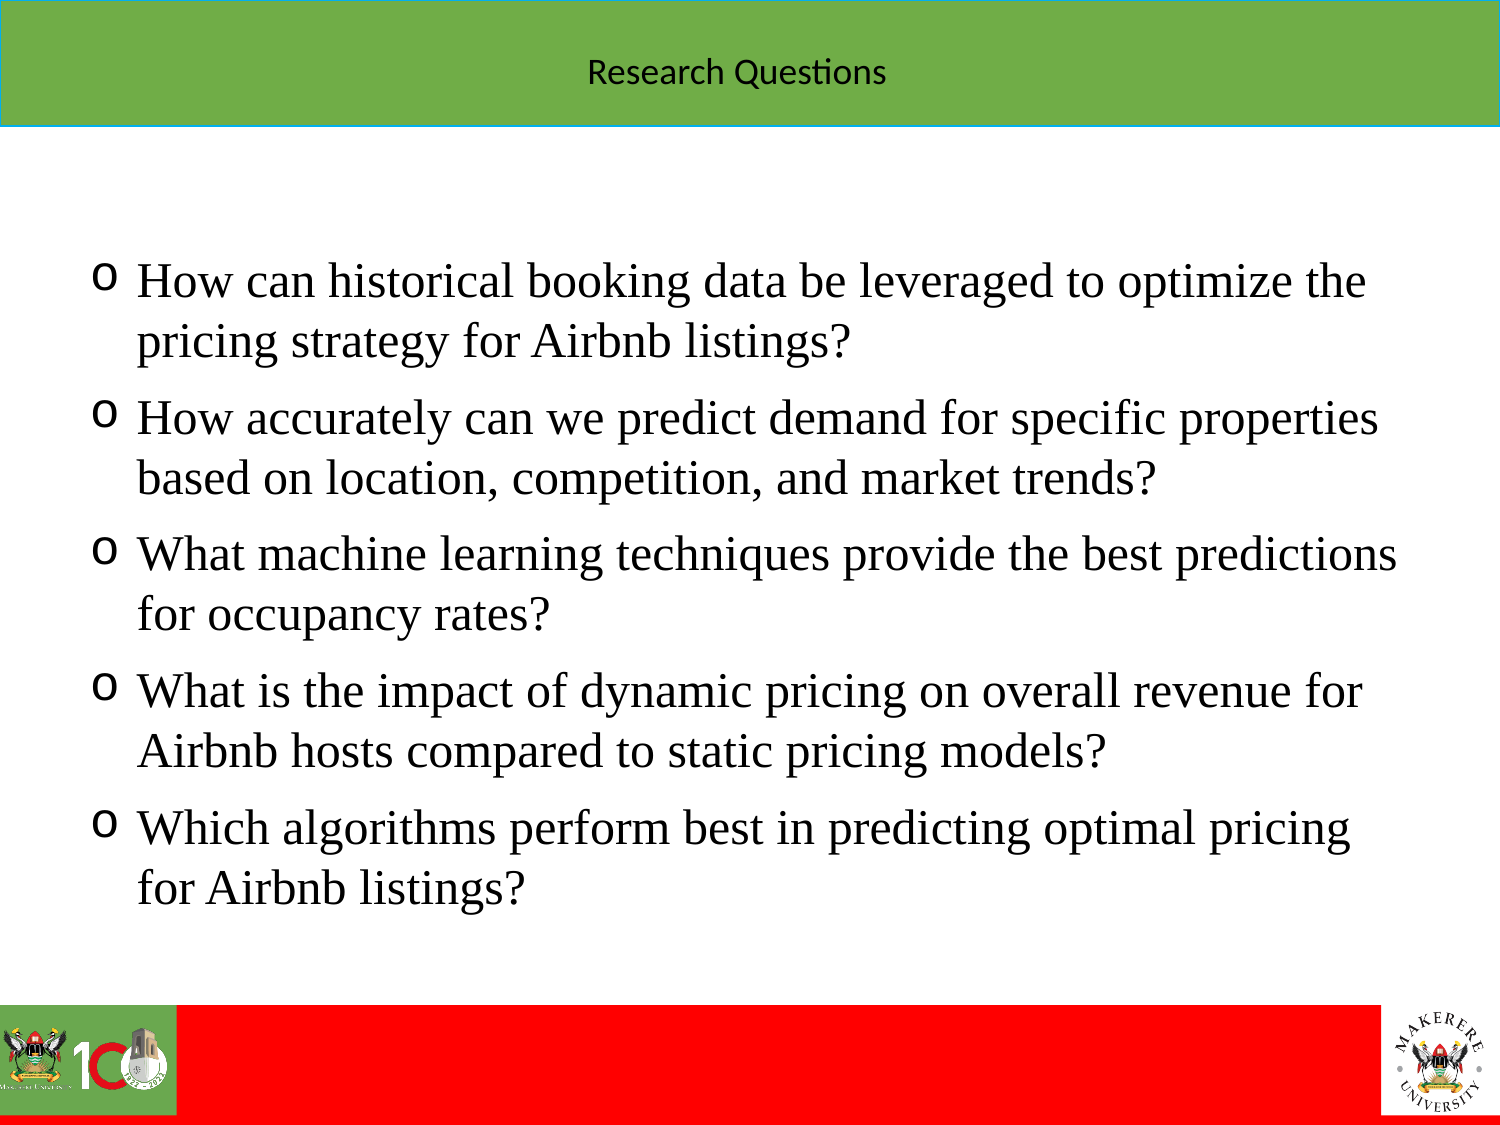

Research Questions
How can historical booking data be leveraged to optimize the pricing strategy for Airbnb listings?
How accurately can we predict demand for specific properties based on location, competition, and market trends?
What machine learning techniques provide the best predictions for occupancy rates?
What is the impact of dynamic pricing on overall revenue for Airbnb hosts compared to static pricing models?
Which algorithms perform best in predicting optimal pricing for Airbnb listings?